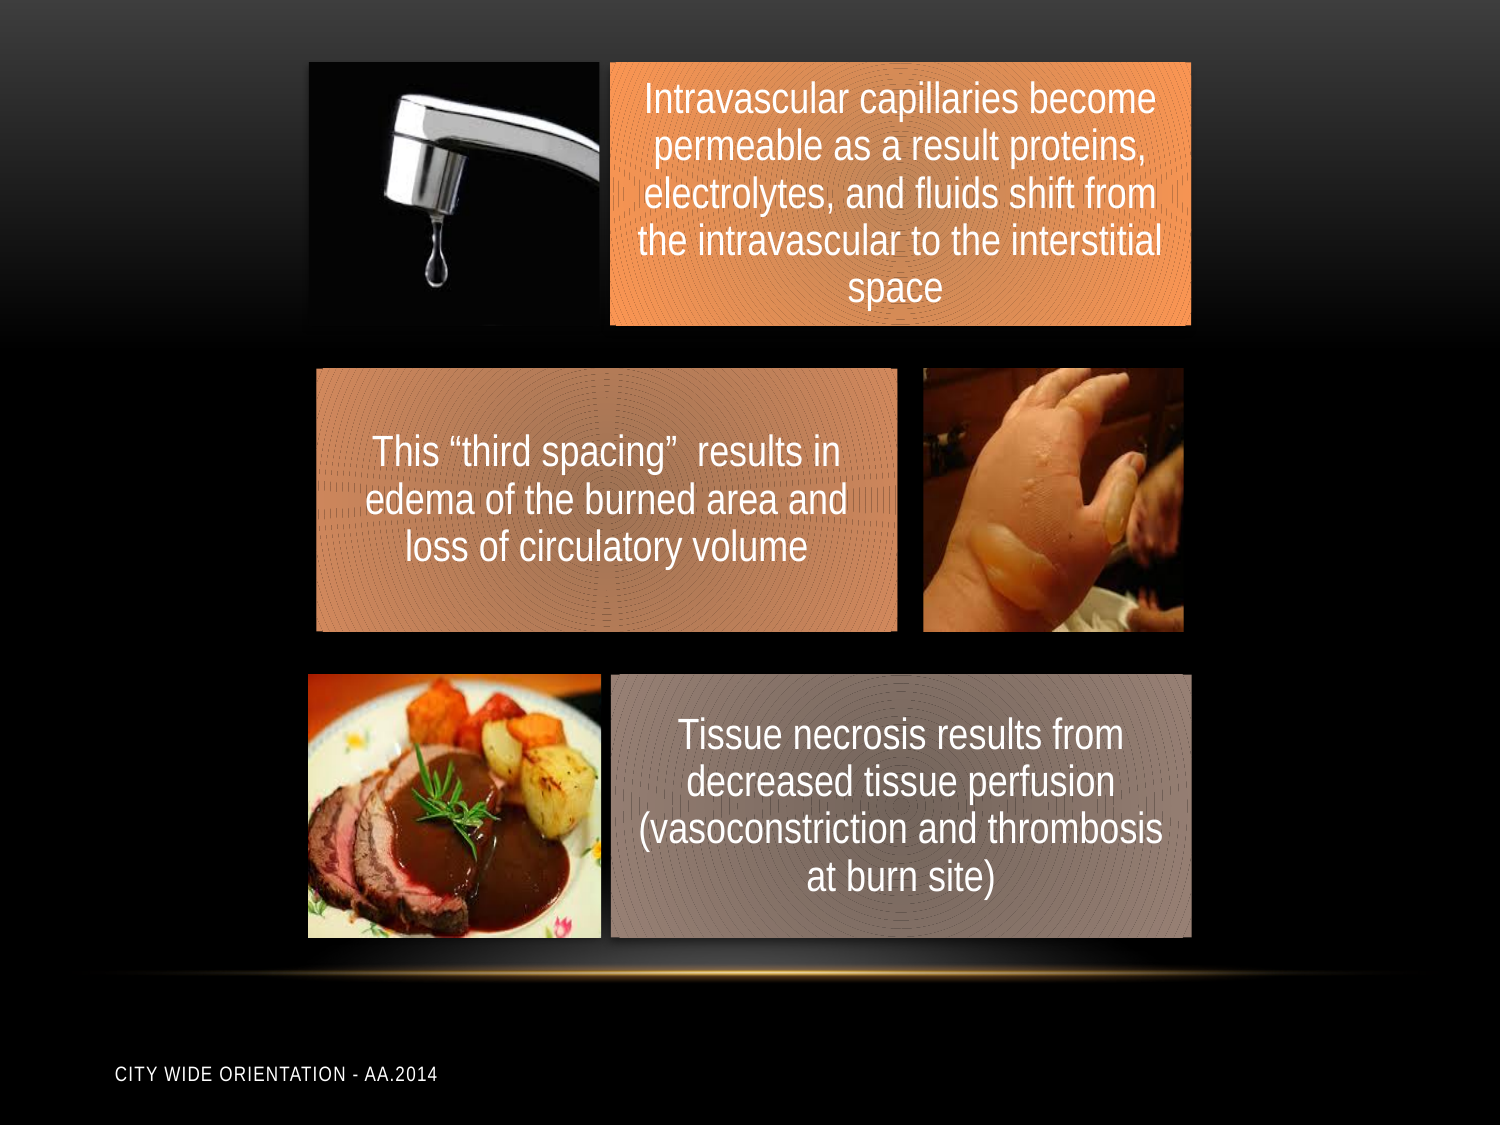

#
Intravascular capillaries become permeable as a result proteins, electrolytes, and fluids shift from the intravascular to the interstitial space
This “third spacing”  results in edema of the burned area and loss of circulatory volume
Tissue necrosis results from decreased tissue perfusion (vasoconstriction and thrombosis at burn site)
City Wide Orientation - AA.2014